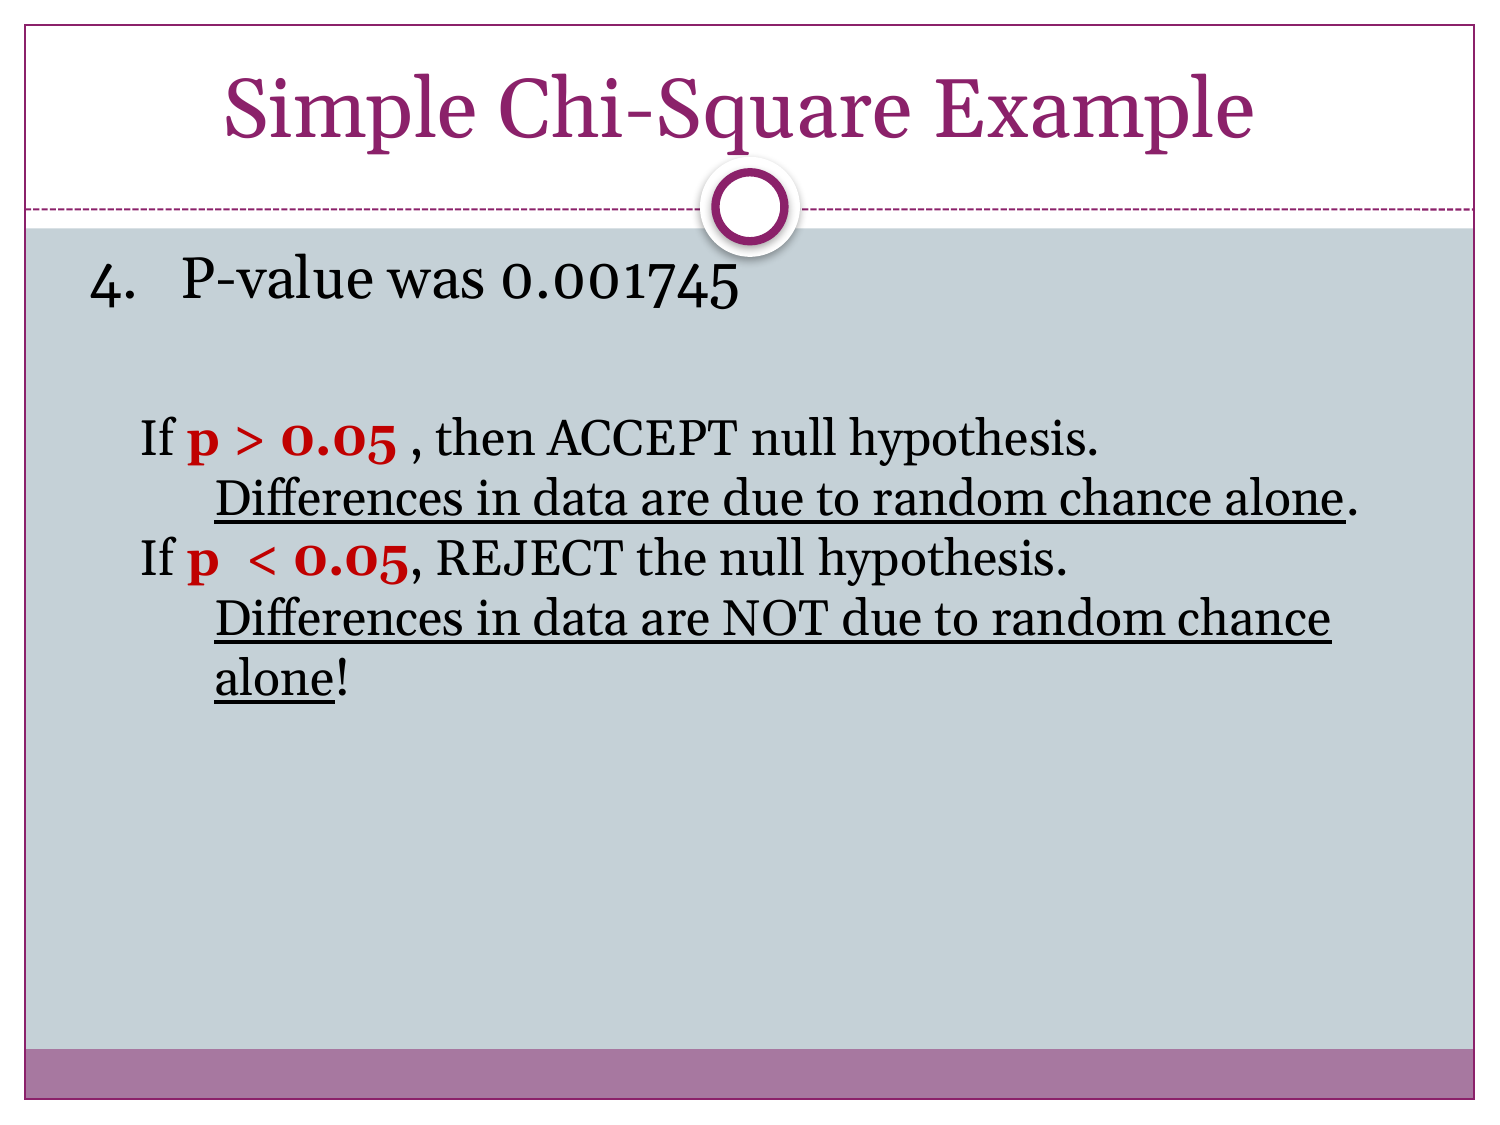

# Simple Chi-Square Example
4.   P-value was 0.001745
If p > 0.05 , then ACCEPT null hypothesis.
Differences in data are due to random chance alone.
If p  < 0.05, REJECT the null hypothesis.
Differences in data are NOT due to random chance alone!